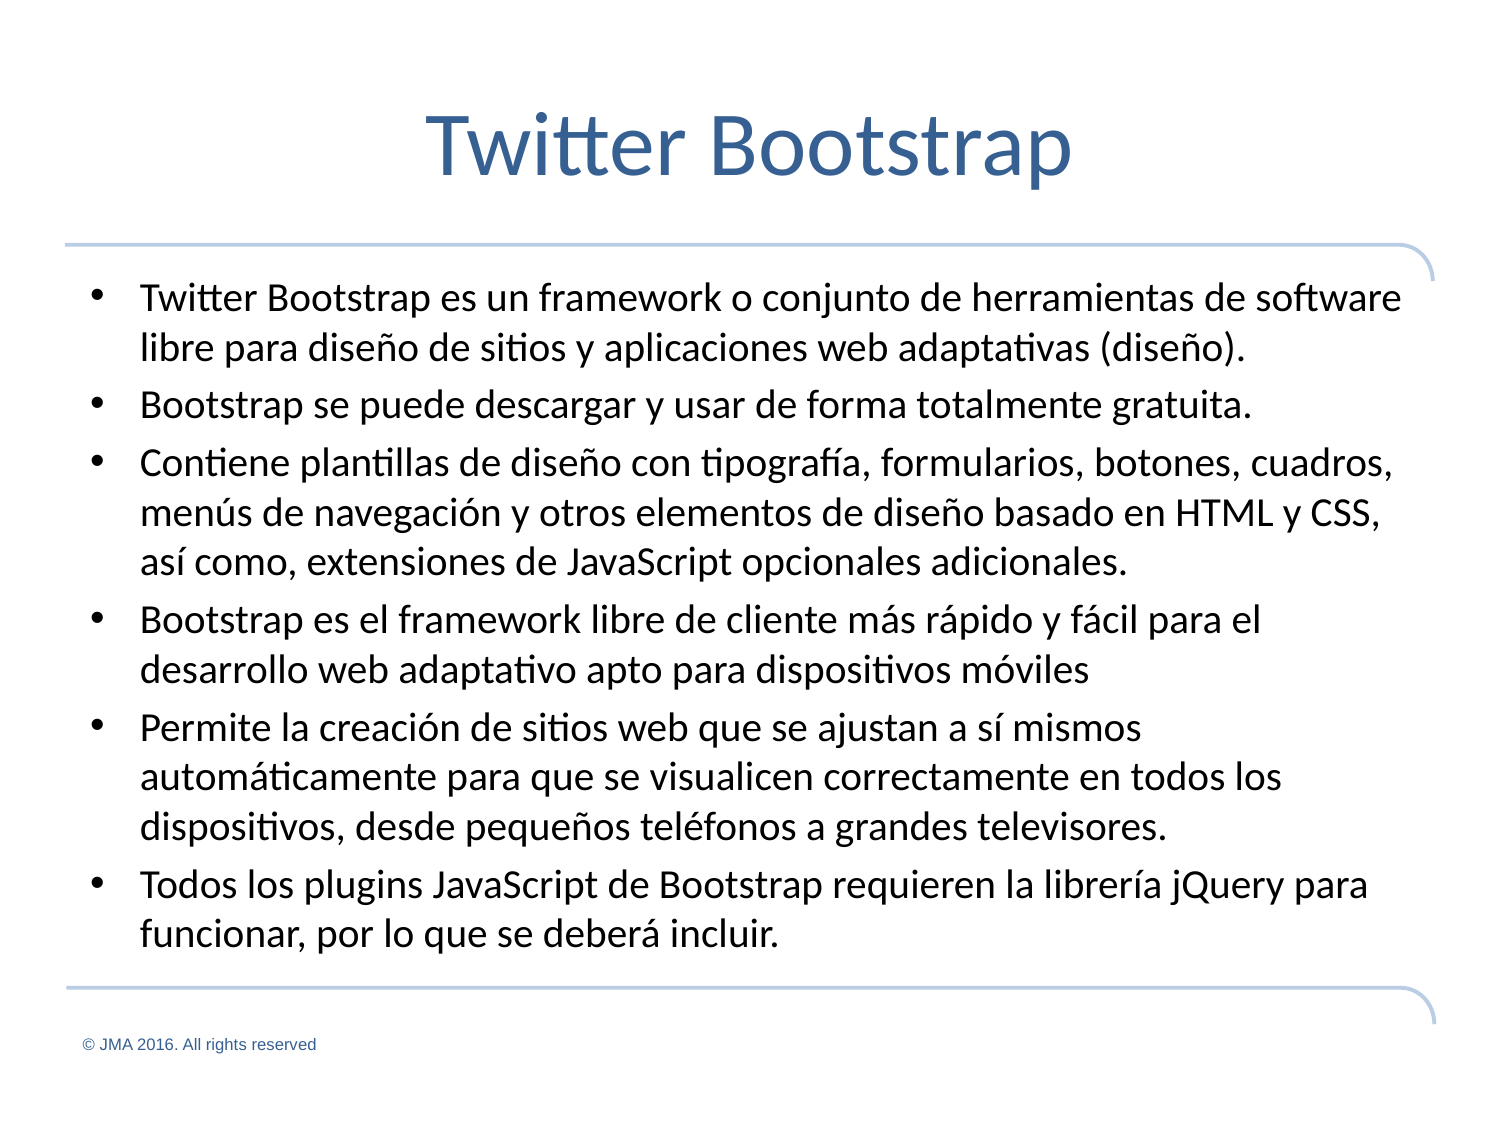

# Twitter Bootstrap
Twitter Bootstrap es un framework o conjunto de herramientas de software libre para diseño de sitios y aplicaciones web adaptativas (diseño).
Bootstrap se puede descargar y usar de forma totalmente gratuita.
Contiene plantillas de diseño con tipografía, formularios, botones, cuadros, menús de navegación y otros elementos de diseño basado en HTML y CSS, así como, extensiones de JavaScript opcionales adicionales.
Bootstrap es el framework libre de cliente más rápido y fácil para el desarrollo web adaptativo apto para dispositivos móviles
Permite la creación de sitios web que se ajustan a sí mismos automáticamente para que se visualicen correctamente en todos los dispositivos, desde pequeños teléfonos a grandes televisores.
Todos los plugins JavaScript de Bootstrap requieren la librería jQuery para funcionar, por lo que se deberá incluir.